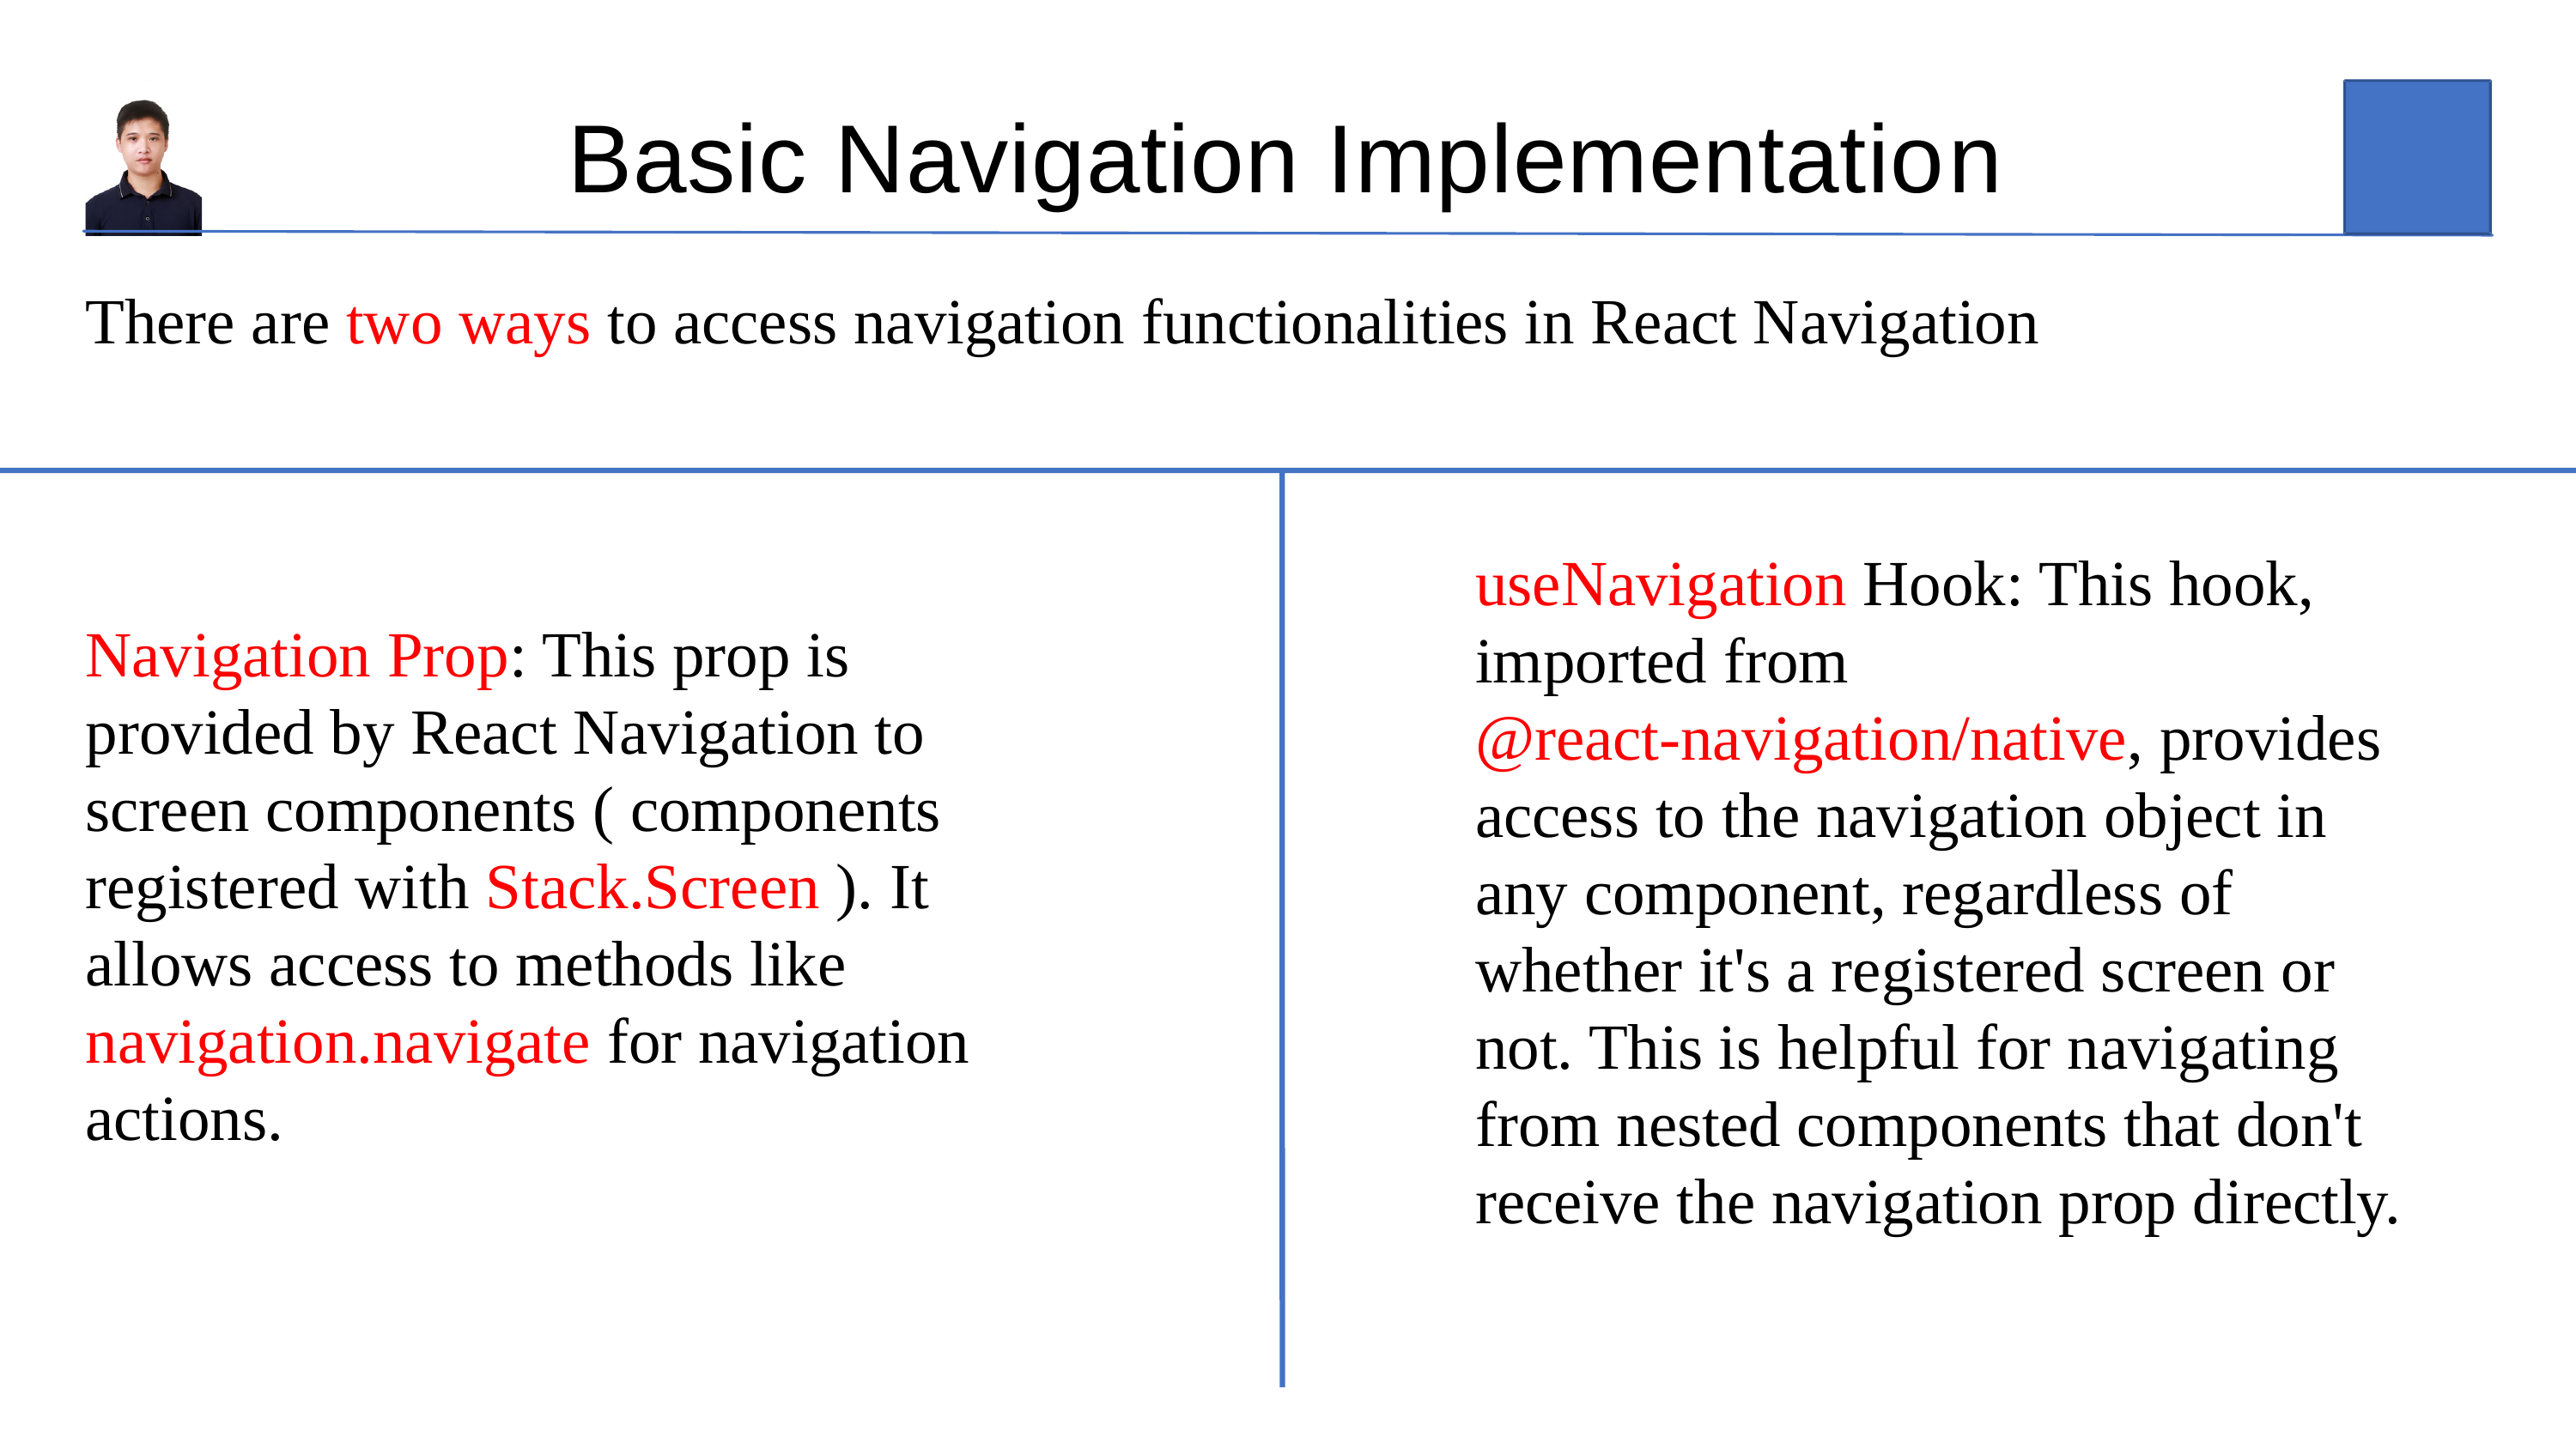

Basic Navigation Implementatio﻿n

There are two ways to access navigation functionalities in React Navigation

useNavigation Hook: This hook, imported from @react-navigation/native, provides access to the navigation object in any component, regardless of whether it's a registered screen or not. This is helpful for navigating from nested components that don't receive the navigation prop directly.
Navigation Prop: This prop is provided by React Navigation to screen components ( components registered with Stack.Screen ). It allows access to methods like navigation.navigate for navigation actions.